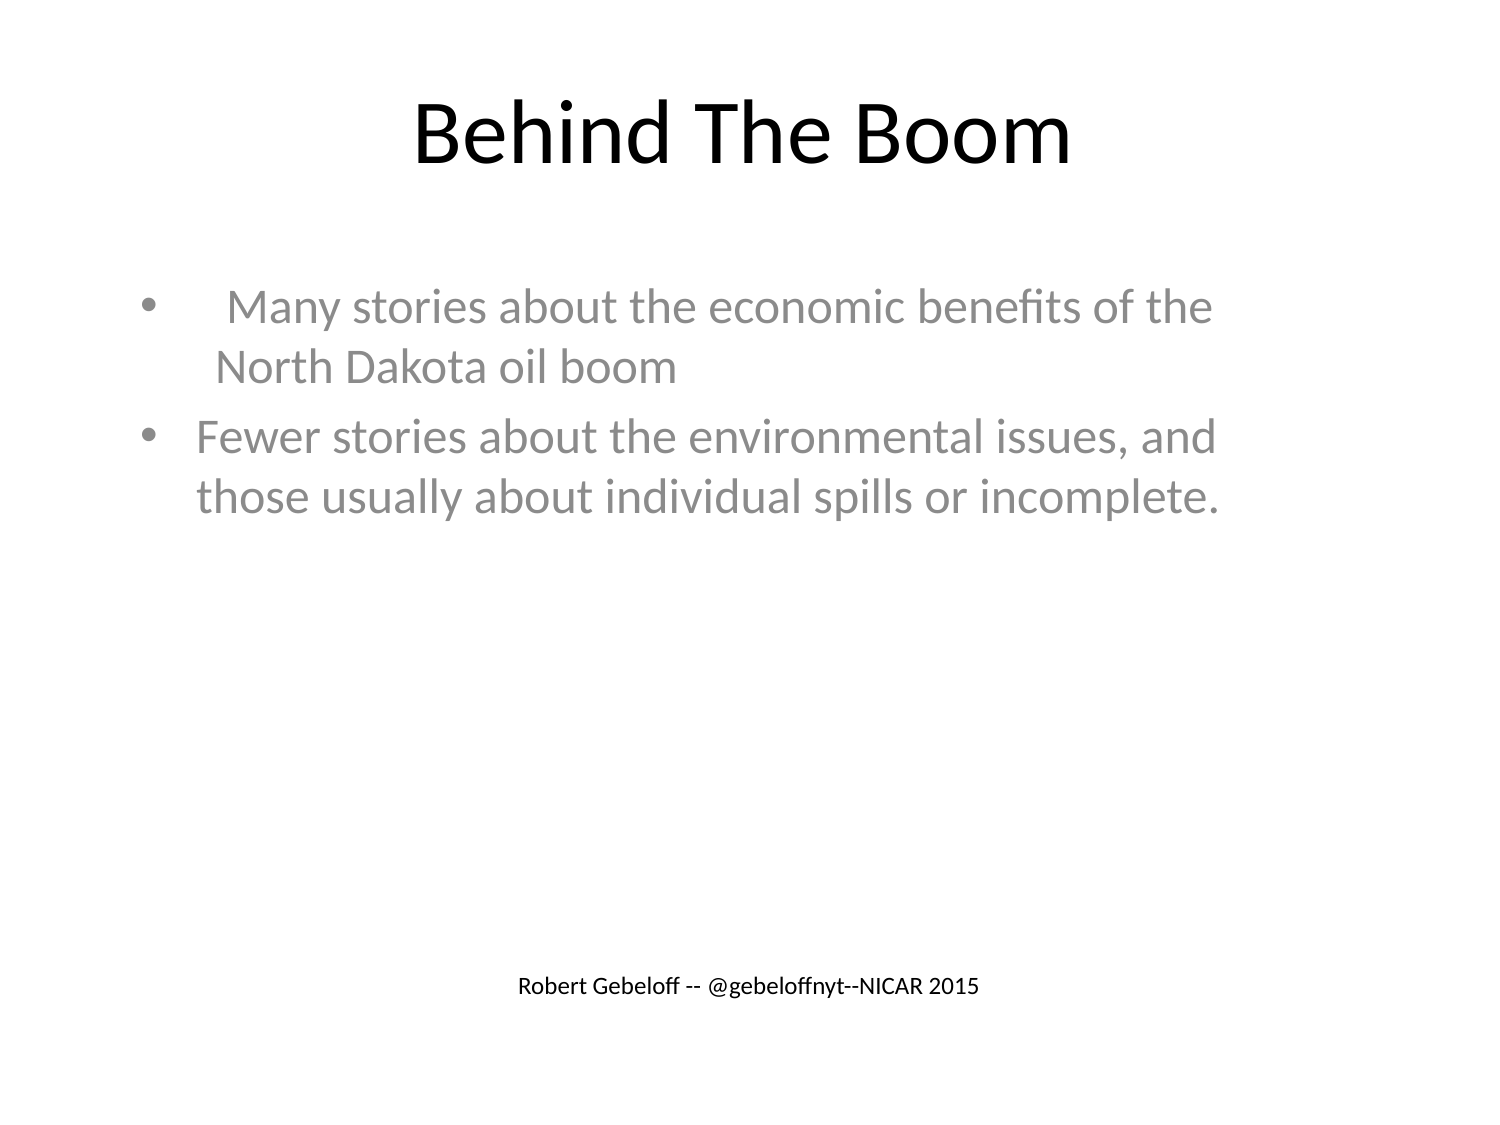

# Behind The Boom
 Many stories about the economic benefits of the North Dakota oil boom
Fewer stories about the environmental issues, and those usually about individual spills or incomplete.
Robert Gebeloff -- @gebeloffnyt--NICAR 2015